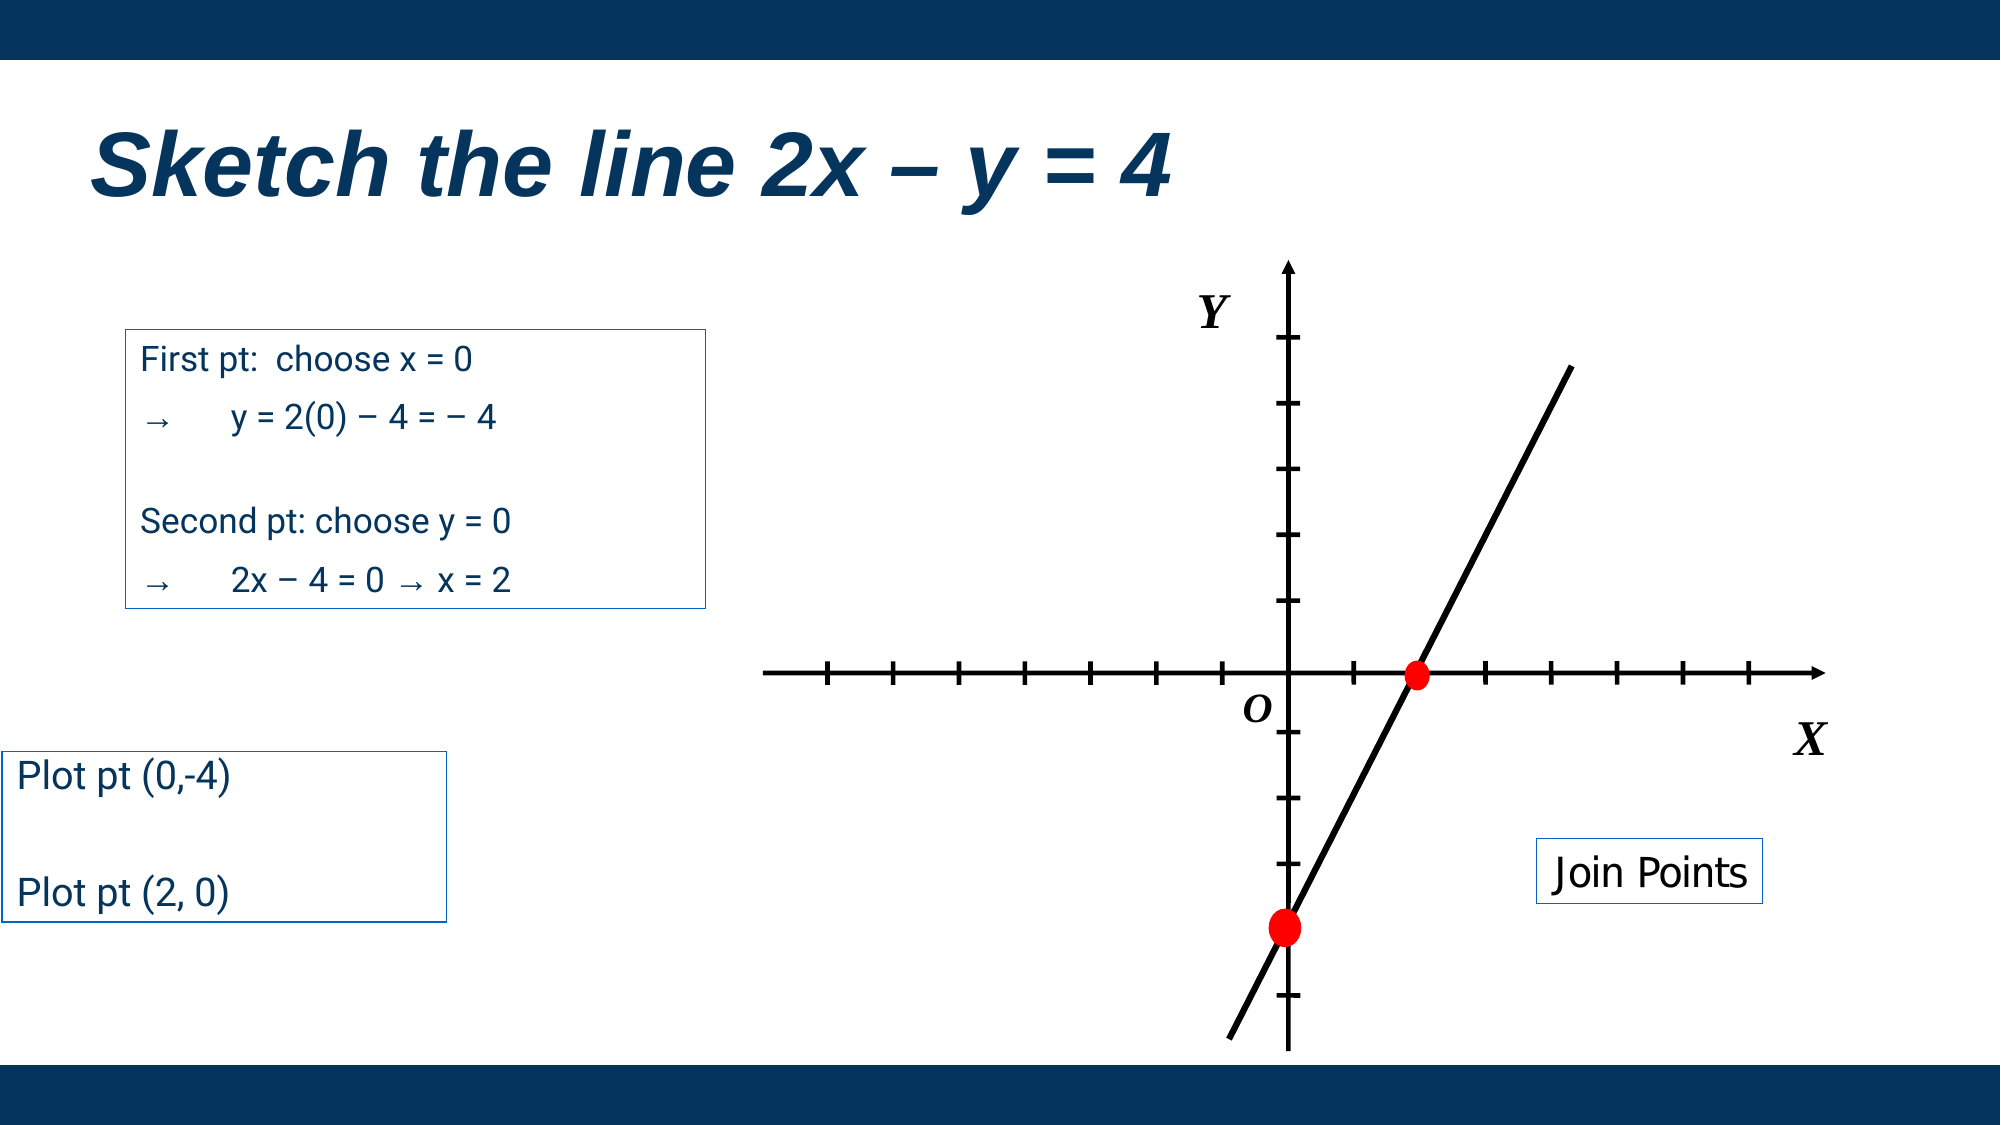

# Sketch the line 2x – y = 4

Y

First pt:  choose x = 0
→	y = 2(0) – 4 = – 4

Second pt: choose y = 0
→	2x – 4 = 0 → x = 2

O
X

Plot pt (0,-4)

Plot pt (2, 0)

Join Points